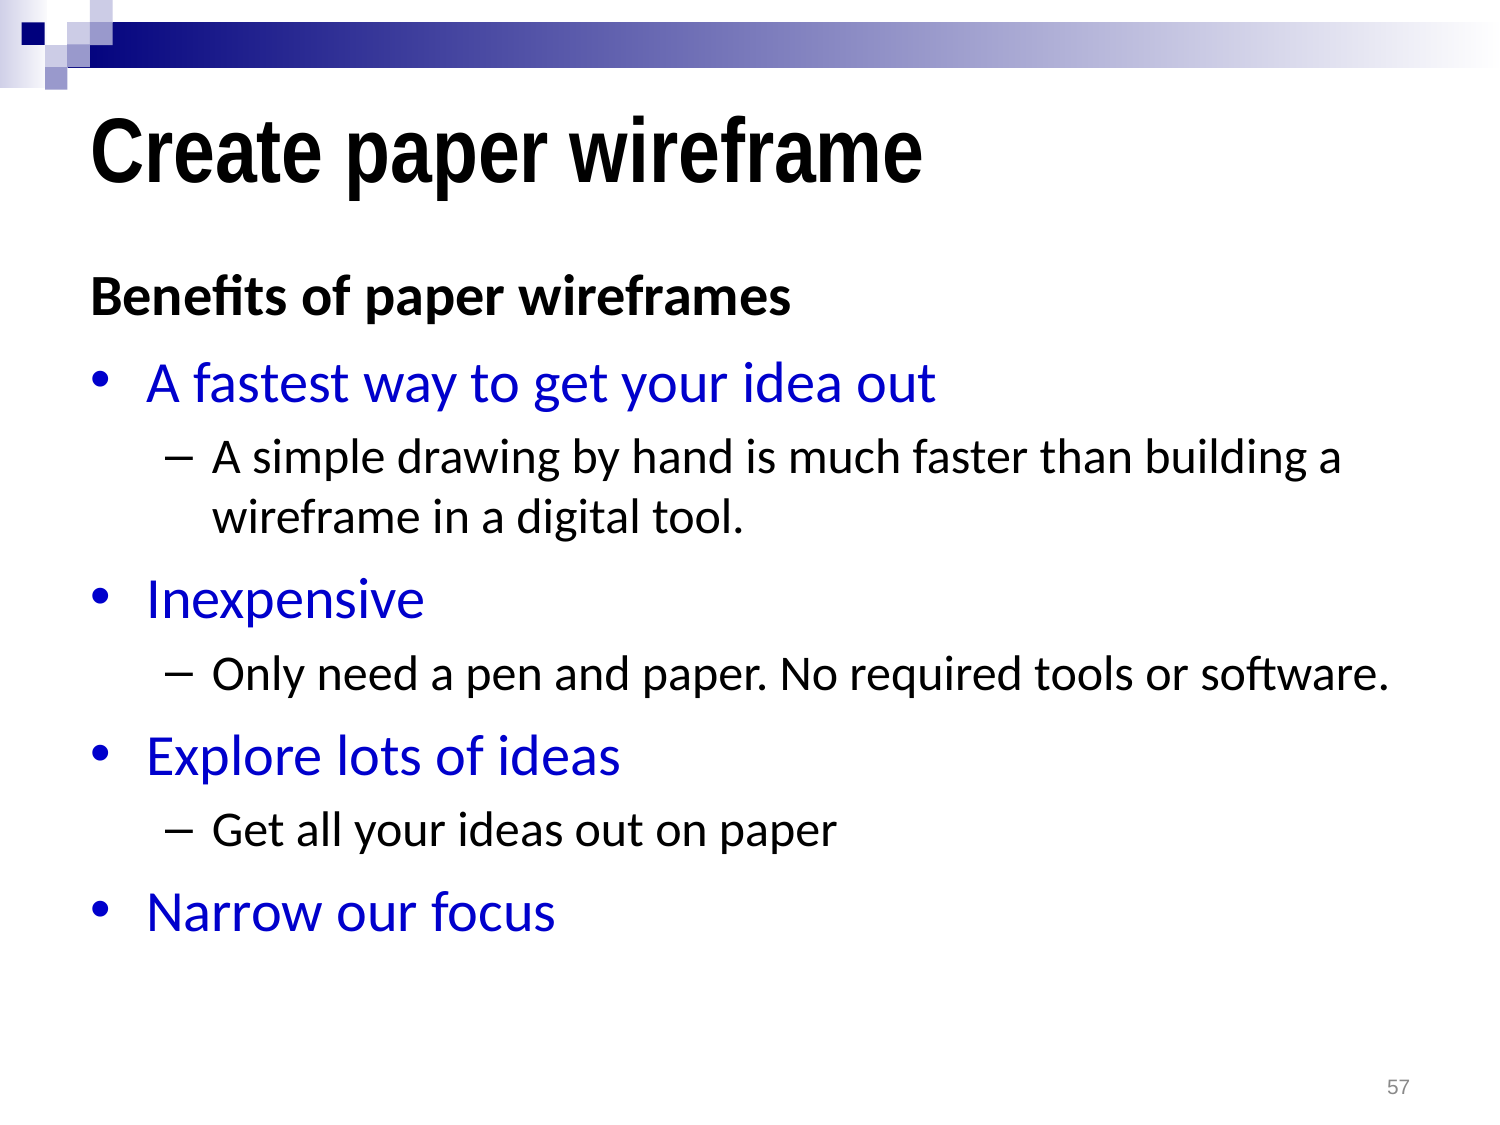

# Create paper wireframe
Benefits of paper wireframes
A fastest way to get your idea out
A simple drawing by hand is much faster than building a wireframe in a digital tool.
Inexpensive
Only need a pen and paper. No required tools or software.
Explore lots of ideas
Get all your ideas out on paper
Narrow our focus
57